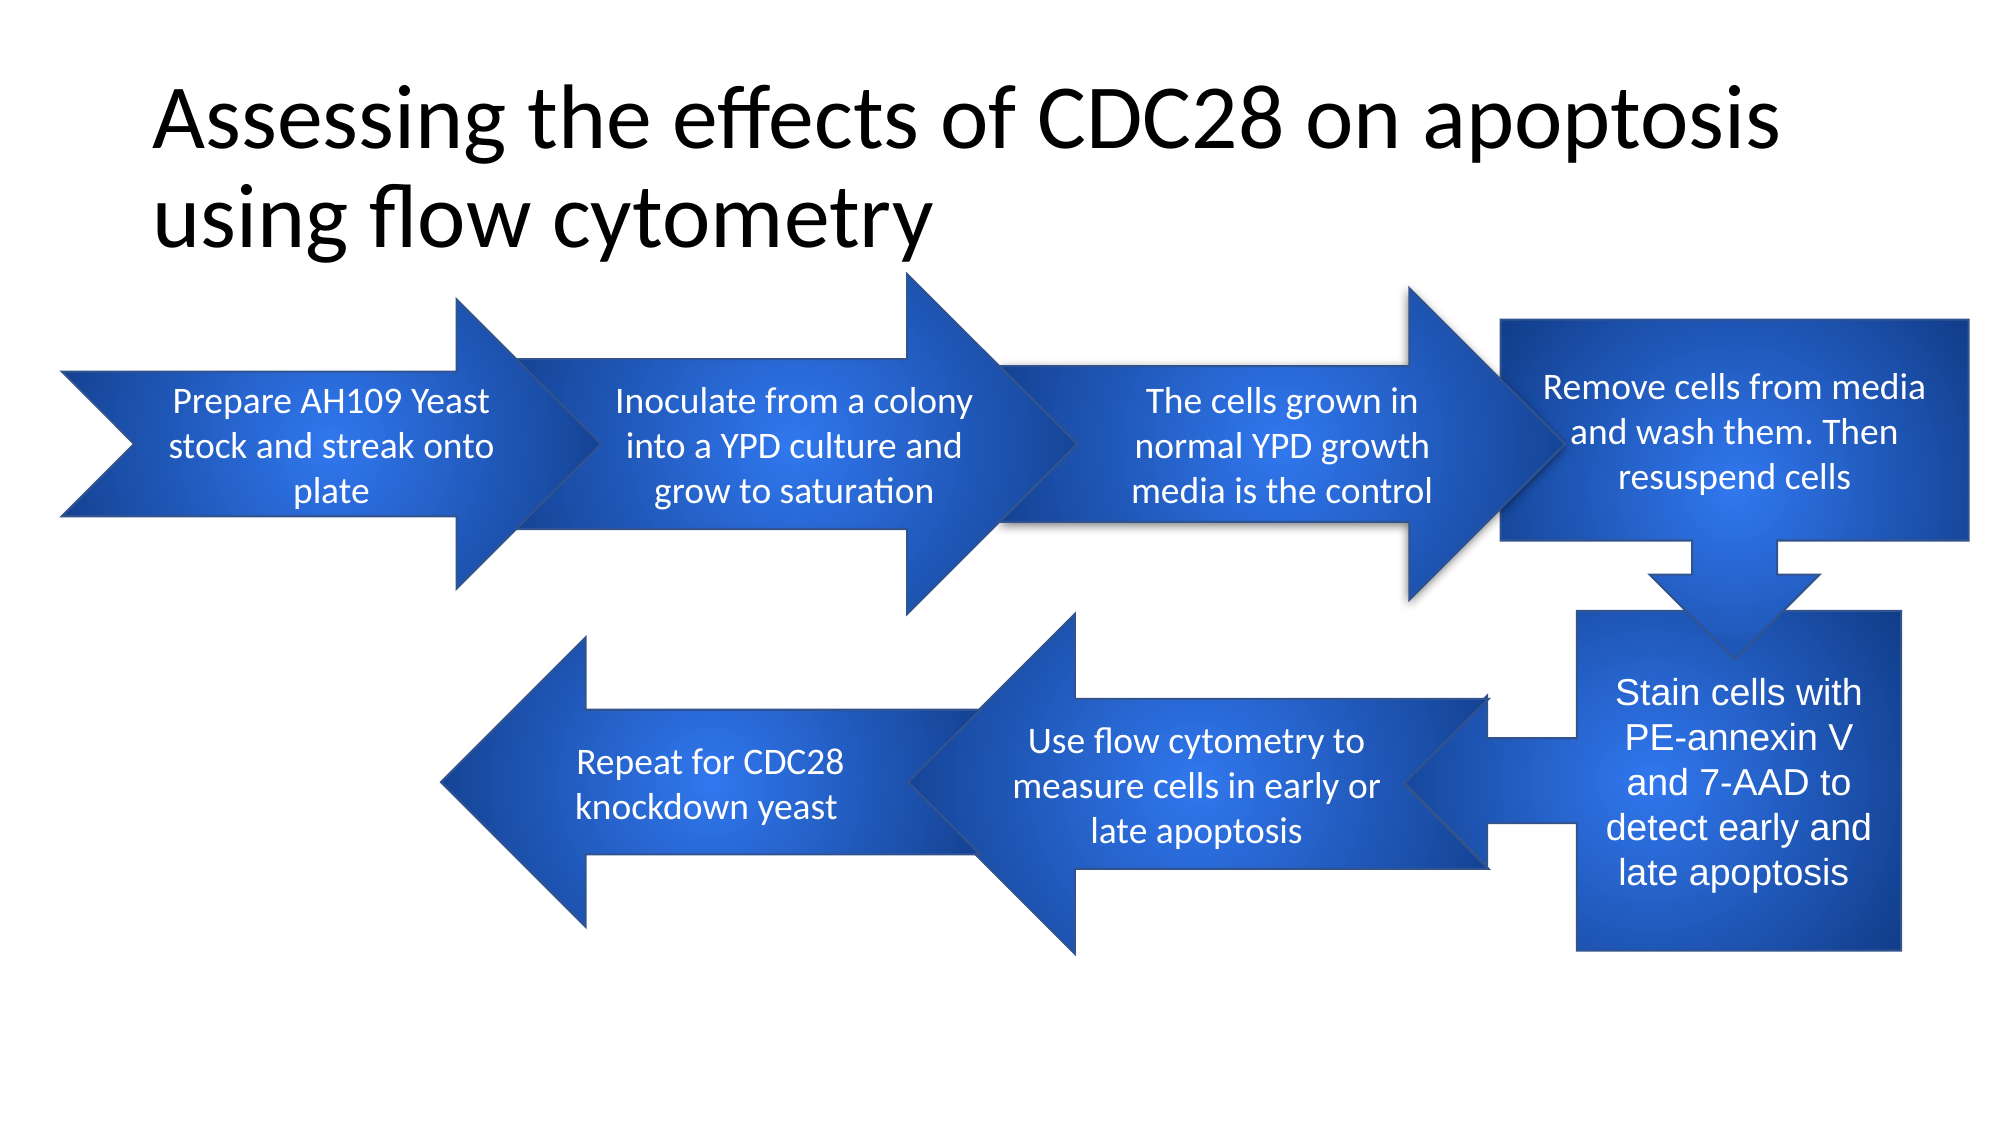

# Assessing the effects of CDC28 on apoptosis using flow cytometry
Inoculate from a colony into a YPD culture and grow to saturation
The cells grown in normal YPD growth media is the control
Prepare AH109 Yeast stock and streak onto plate
Remove cells from media and wash them. Then resuspend cells
Stain cells with PE-annexin V and 7-AAD to detect early and late apoptosis

Use flow cytometry to measure cells in early or late apoptosis

Repeat for CDC28 knockdown yeast